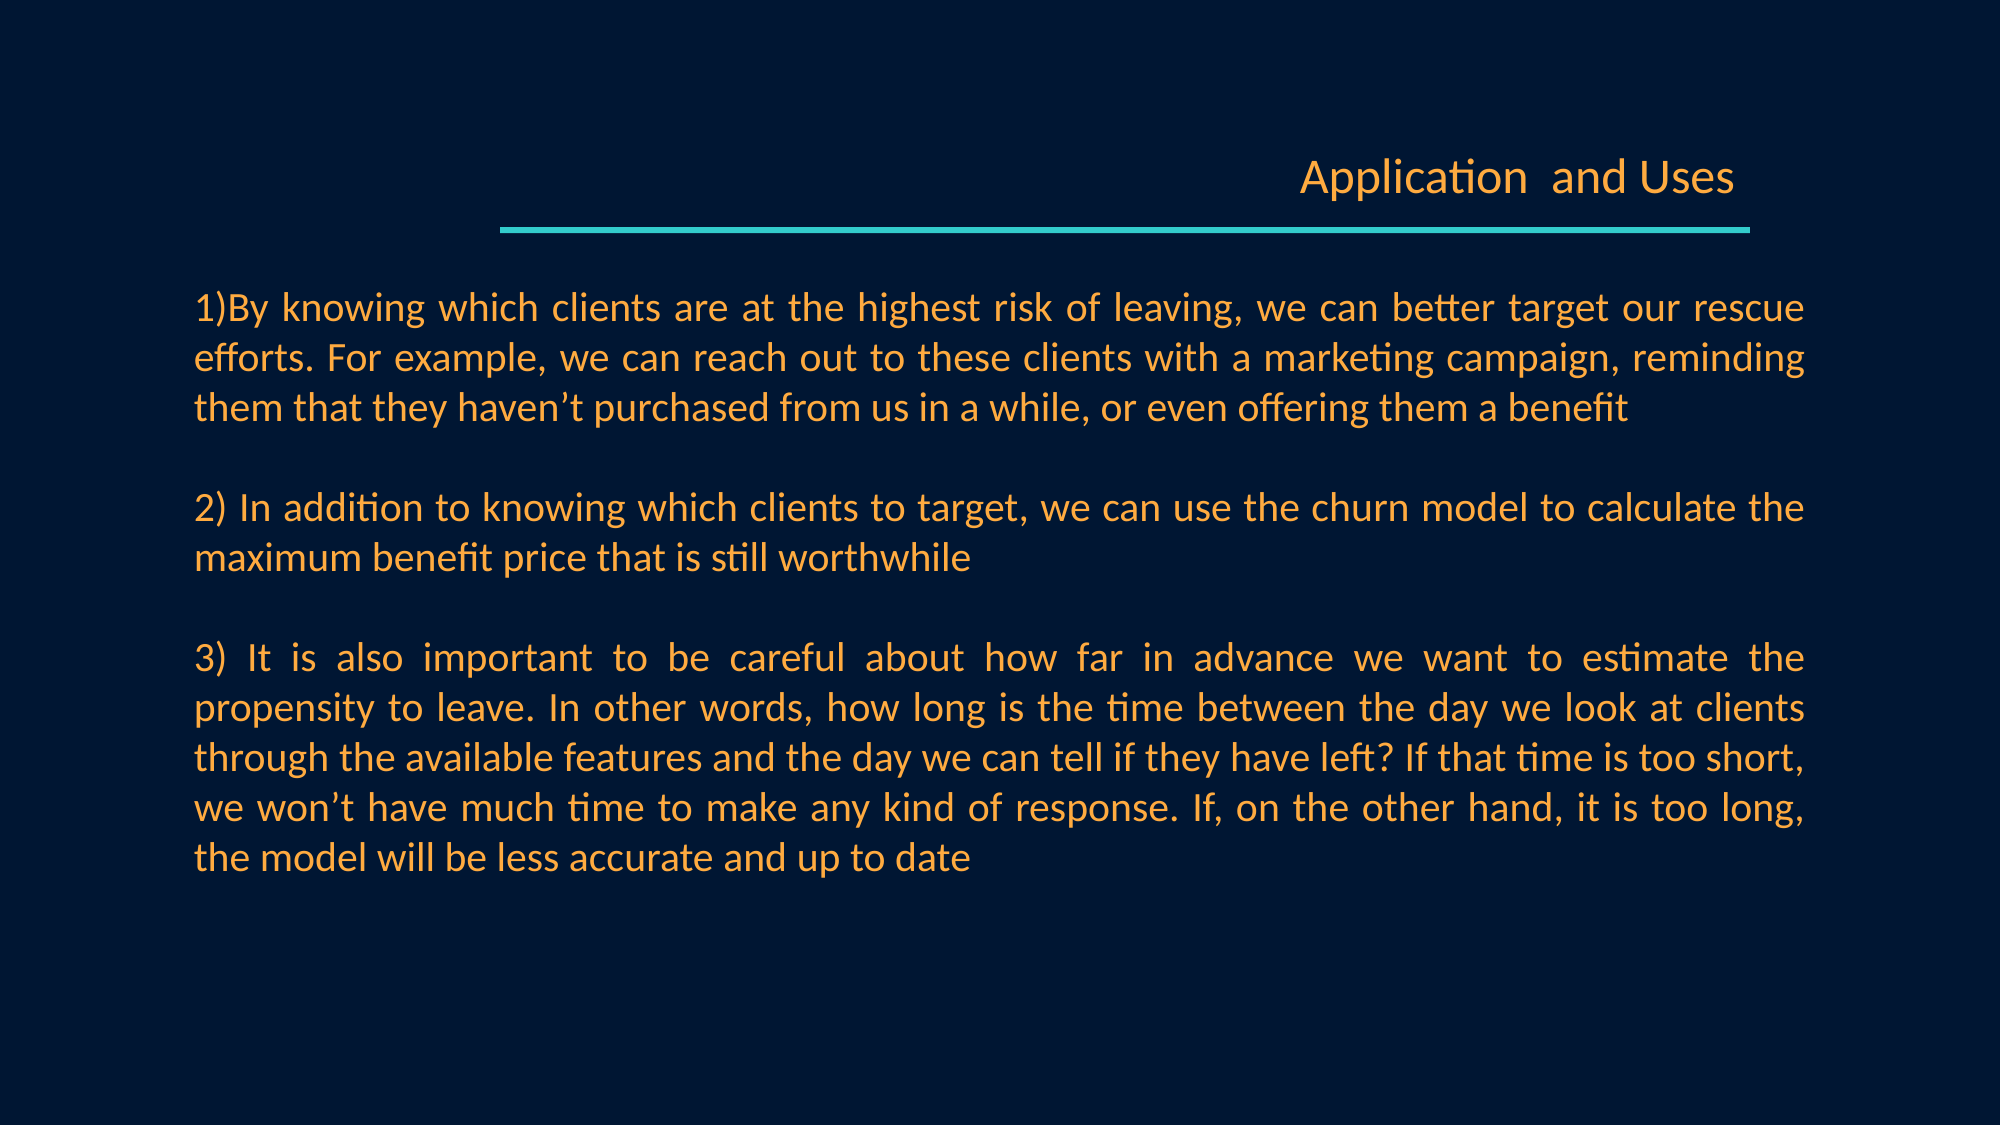

Application  and Uses

1)By knowing which clients are at the highest risk of leaving, we can better target our rescue efforts. For example, we can reach out to these clients with a marketing campaign, reminding them that they haven’t purchased from us in a while, or even offering them a benefit

2) In addition to knowing which clients to target, we can use the churn model to calculate the maximum benefit price that is still worthwhile

3) It is also important to be careful about how far in advance we want to estimate the propensity to leave. In other words, how long is the time between the day we look at clients through the available features and the day we can tell if they have left? If that time is too short, we won’t have much time to make any kind of response. If, on the other hand, it is too long, the model will be less accurate and up to date